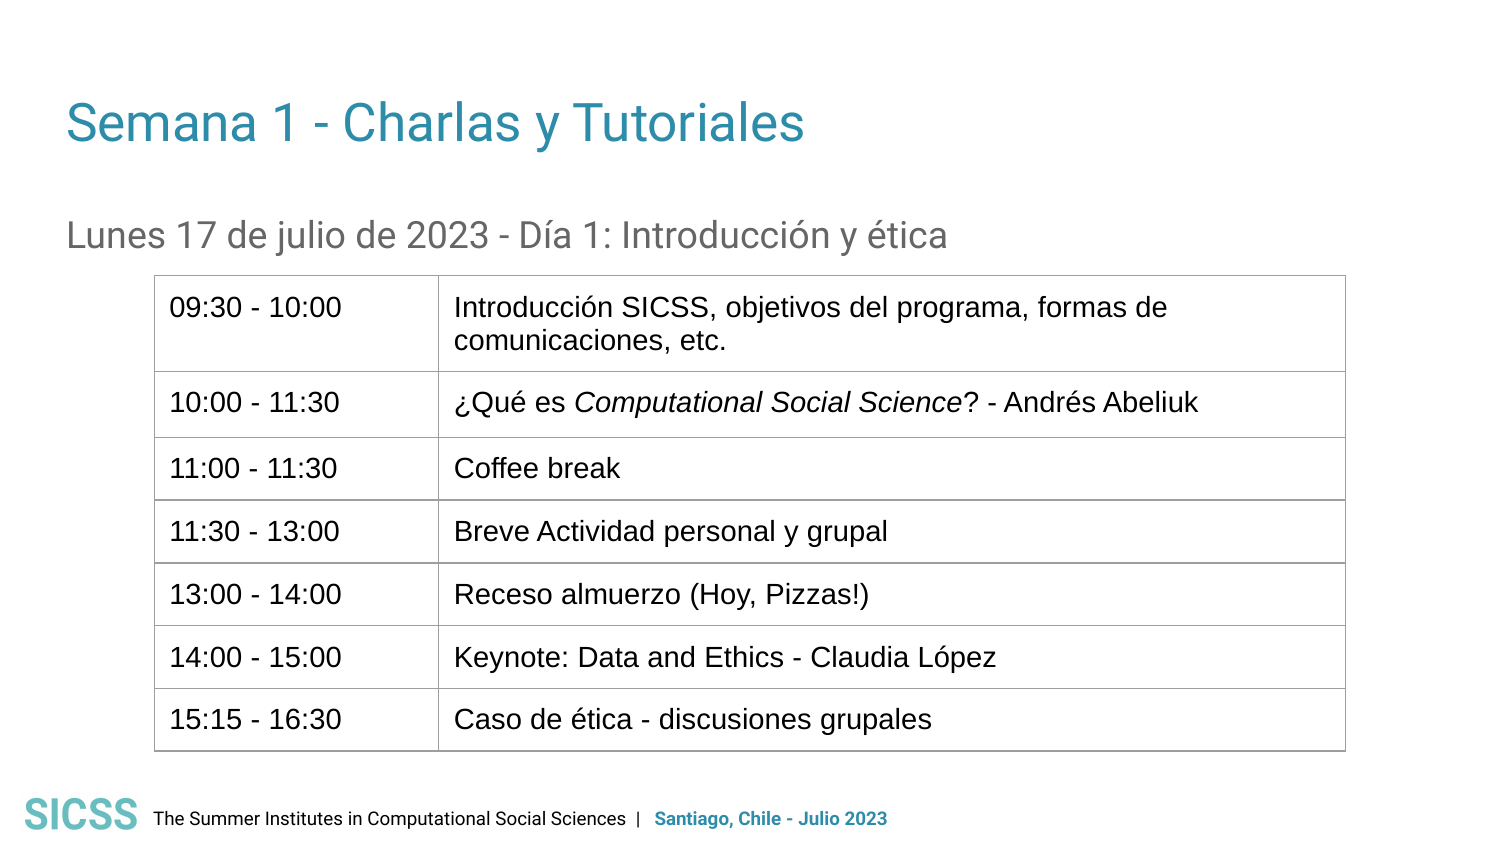

# Semana 1 - Charlas y Tutoriales
Lunes 17 de julio de 2023 - Día 1: Introducción y ética

| 09:30 - 10:00 | Introducción SICSS, objetivos del programa, formas de comunicaciones, etc. |
| --- | --- |
| 10:00 - 11:30 | ¿Qué es Computational Social Science? - Andrés Abeliuk |
| 11:00 - 11:30 | Coffee break |
| 11:30 - 13:00 | Breve Actividad personal y grupal |
| 13:00 - 14:00 | Receso almuerzo (Hoy, Pizzas!) |
| 14:00 - 15:00 | Keynote: Data and Ethics - Claudia López |
| 15:15 - 16:30 | Caso de ética - discusiones grupales |